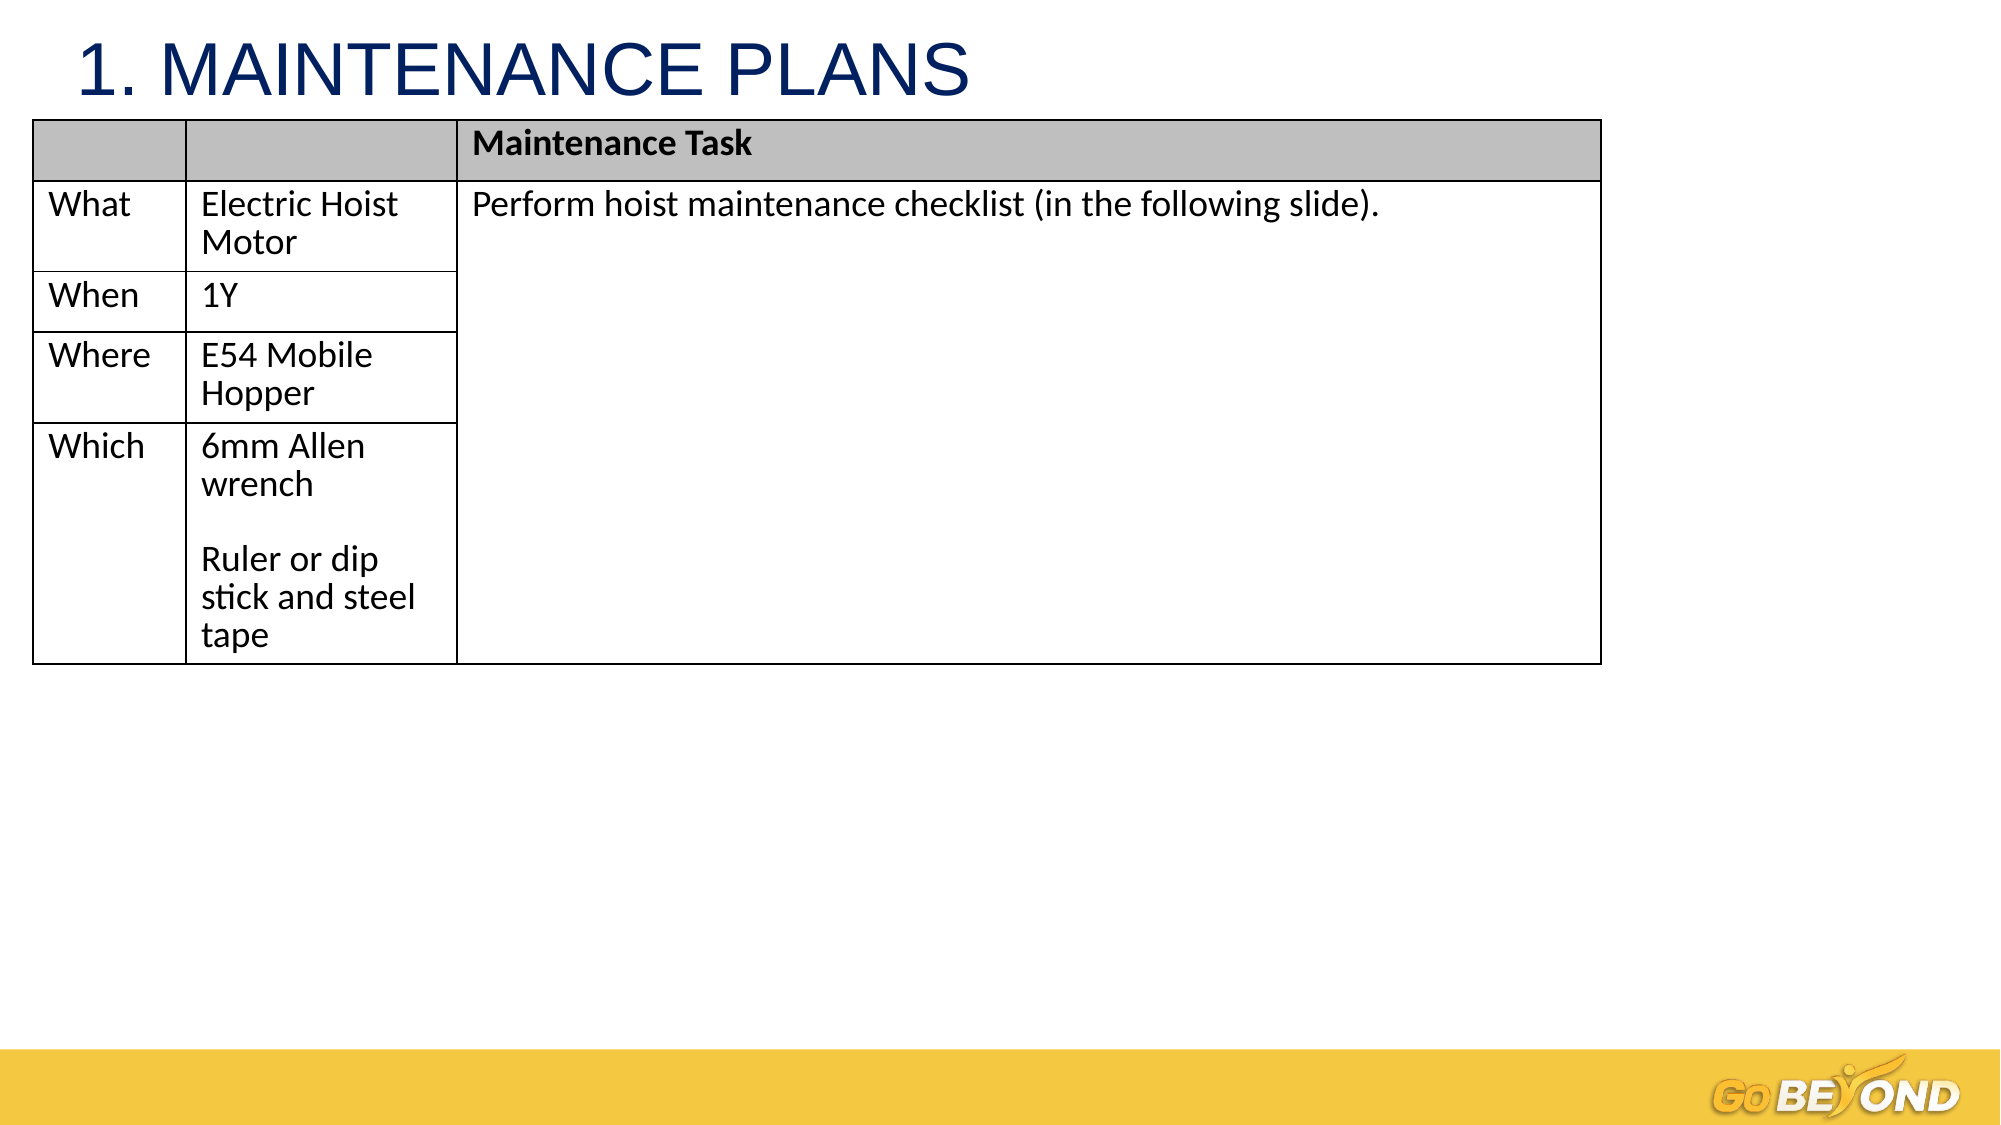

# 1. MAINTENANCE PLANS
|  |  | Maintenance Task |
| --- | --- | --- |
| What | Electric Hoist Motor | Perform hoist maintenance checklist (in the following slide). |
| When | 1Y |  |
| Where | E54 Mobile Hopper |  |
| Which | 6mm Allen wrench Ruler or dip stick and steel tape |  |